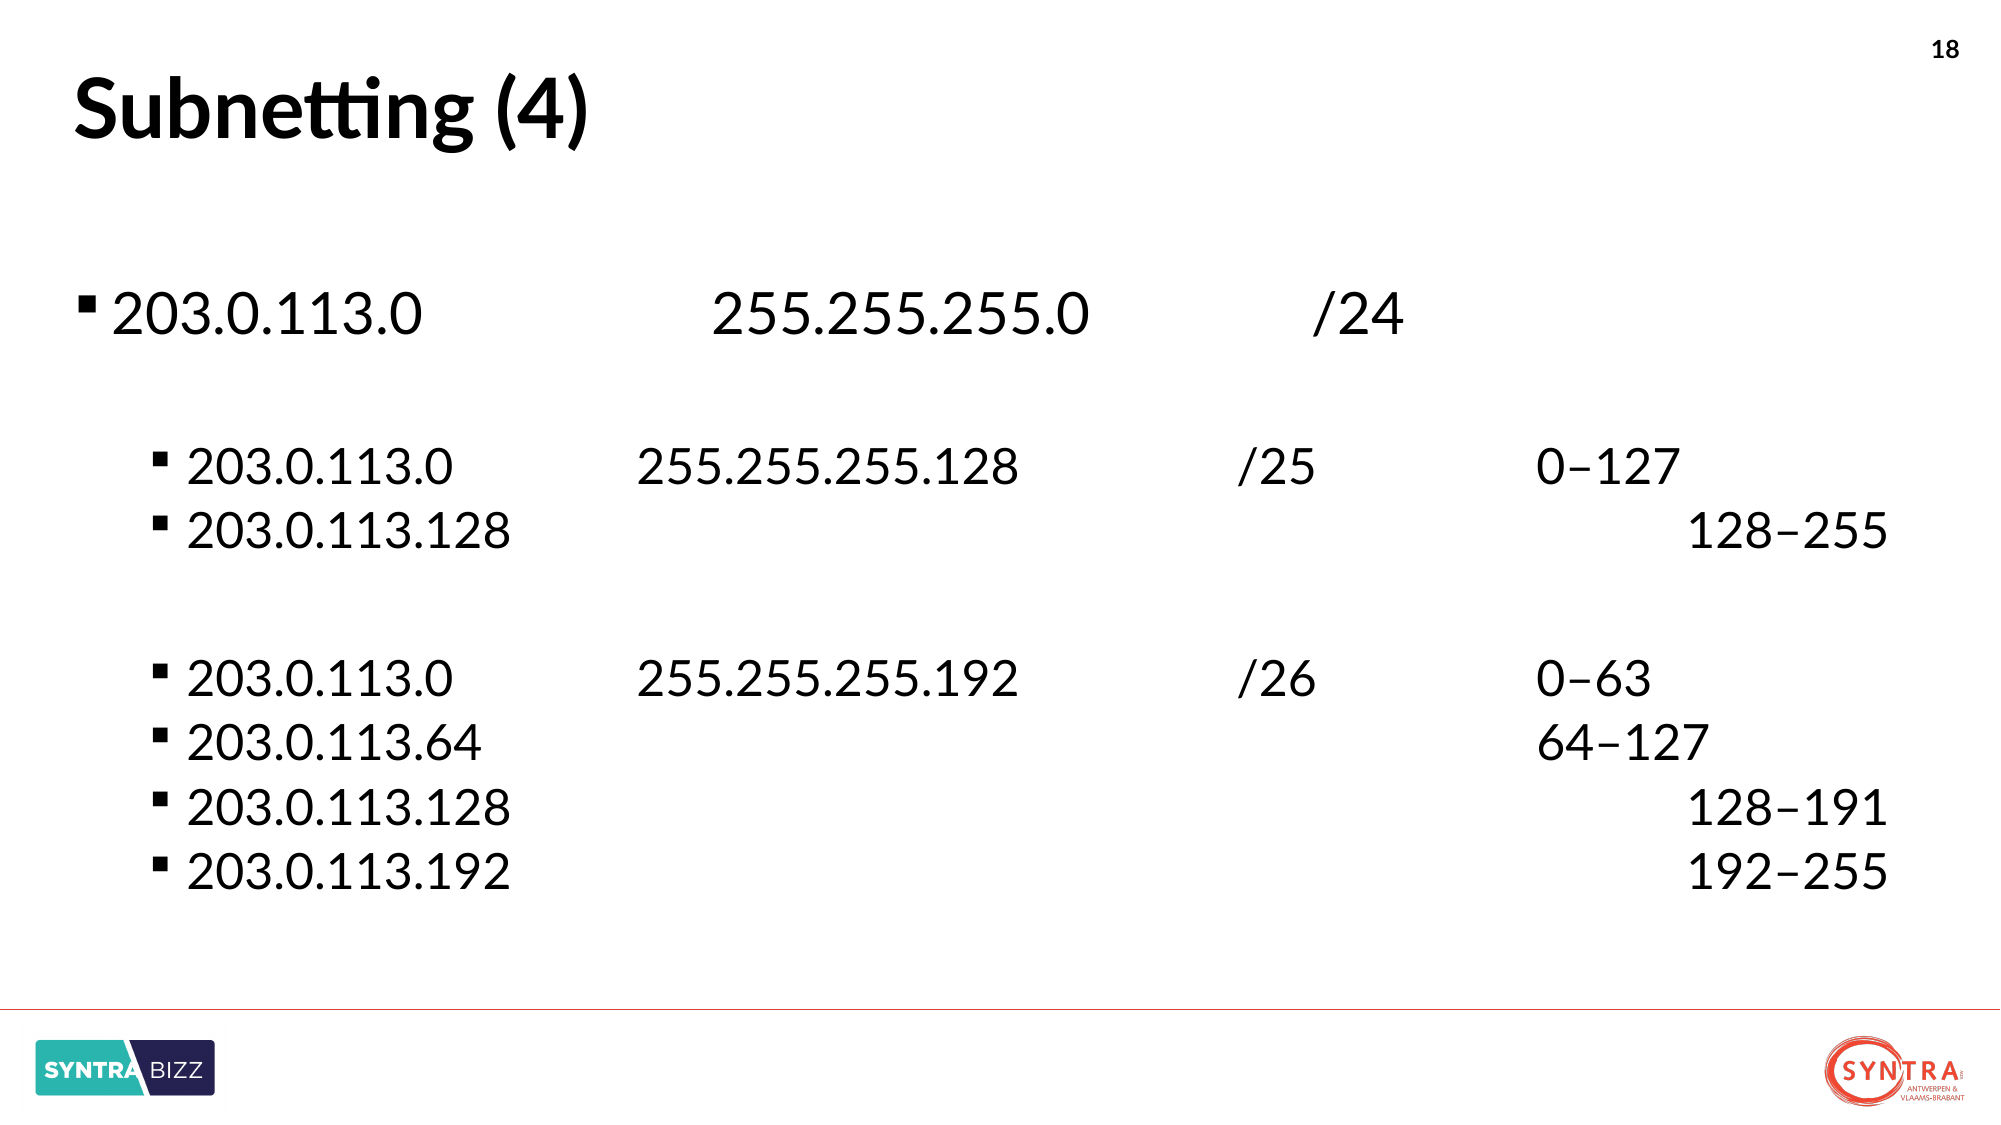

# Subnetting (4)
203.0.113.0		255.255.255.0		/24

203.0.113.0		255.255.255.128		/25		0–127
203.0.113.128								128–255

203.0.113.0		255.255.255.192		/26		0–63
203.0.113.64								64–127
203.0.113.128								128–191
203.0.113.192								192–255